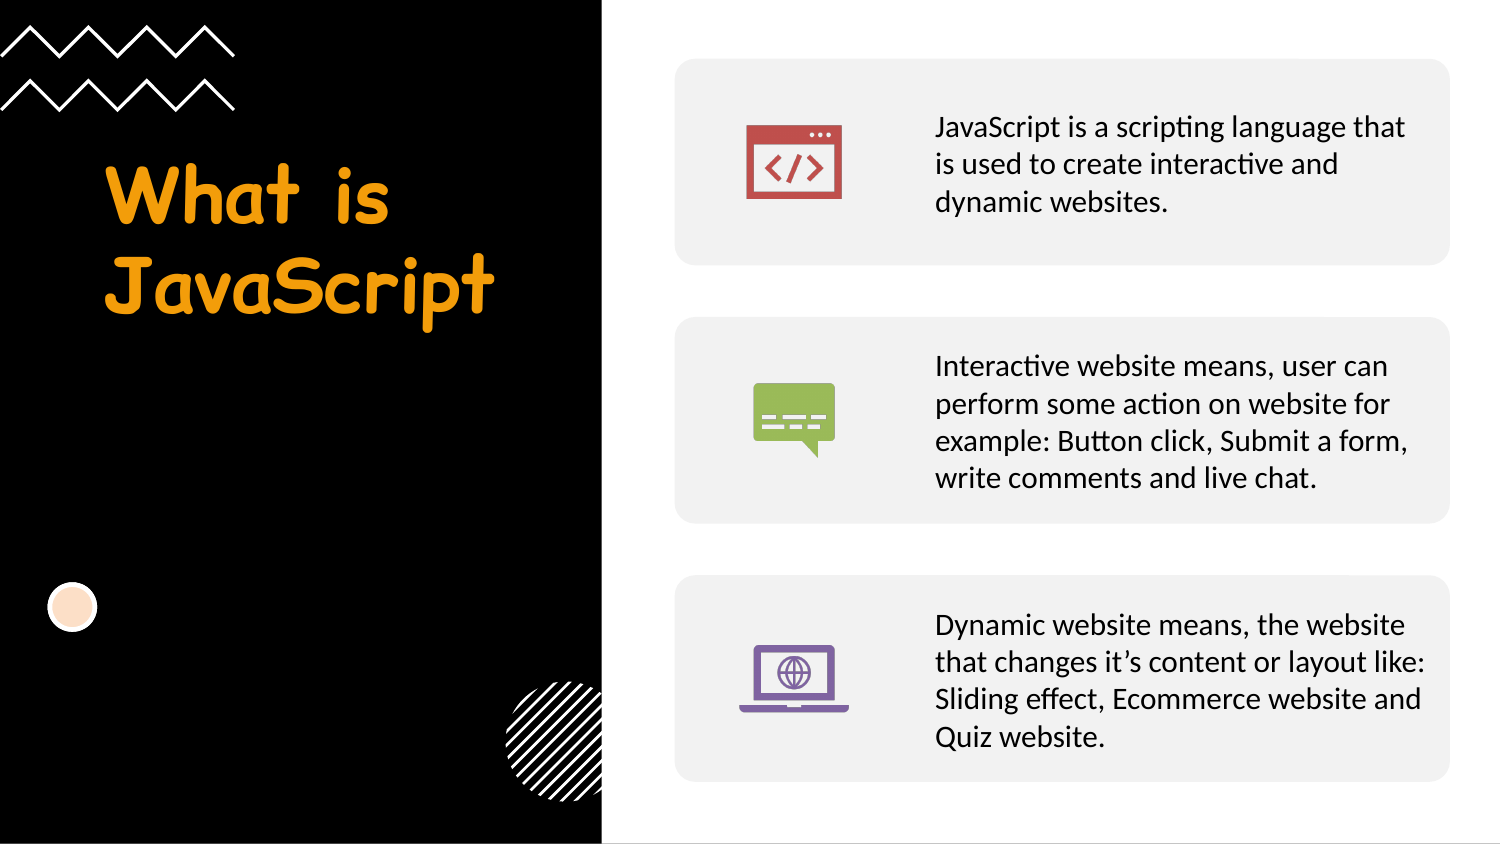

JavaScript is a scripting language that is used to create interactive and dynamic websites.
Interactive website means, user can perform some action on website for example: Button click, Submit a form, write comments and live chat.
Dynamic website means, the website that changes it’s content or layout like: Sliding effect, Ecommerce website and Quiz website.
# What is JavaScript